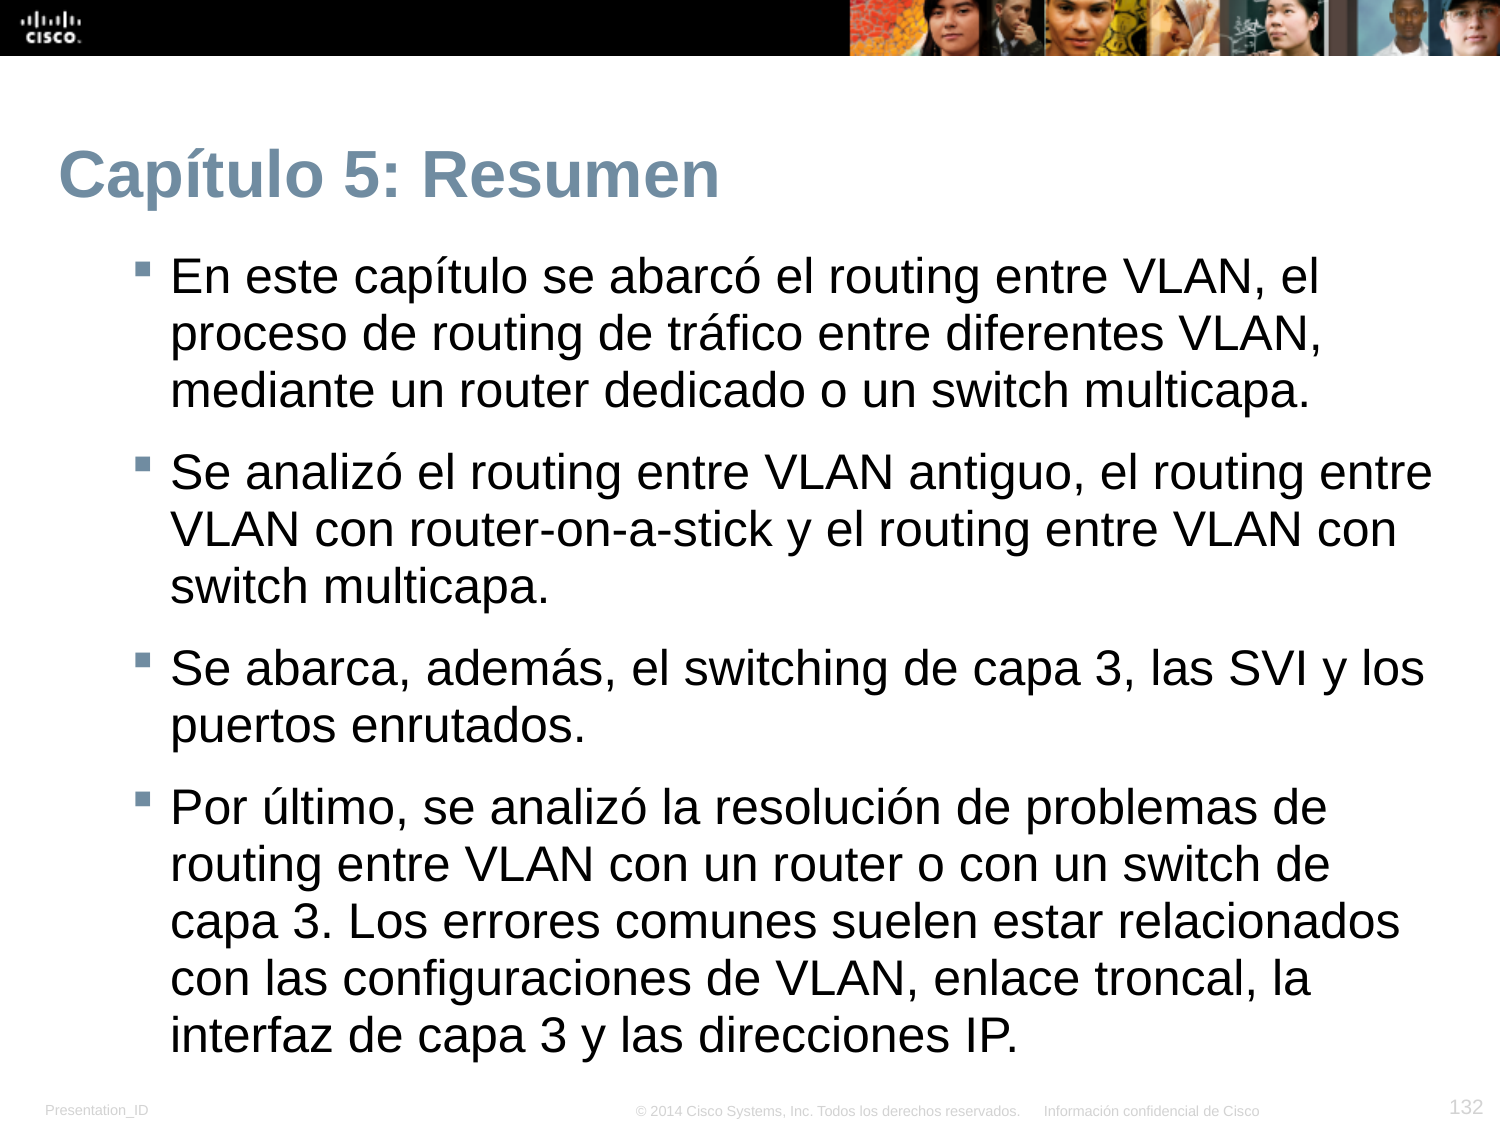

# Capítulo 5: Resumen
En este capítulo se abarcó el routing entre VLAN, el proceso de routing de tráfico entre diferentes VLAN, mediante un router dedicado o un switch multicapa.
Se analizó el routing entre VLAN antiguo, el routing entre VLAN con router-on-a-stick y el routing entre VLAN con switch multicapa.
Se abarca, además, el switching de capa 3, las SVI y los puertos enrutados.
Por último, se analizó la resolución de problemas de routing entre VLAN con un router o con un switch de capa 3. Los errores comunes suelen estar relacionados con las configuraciones de VLAN, enlace troncal, la interfaz de capa 3 y las direcciones IP.